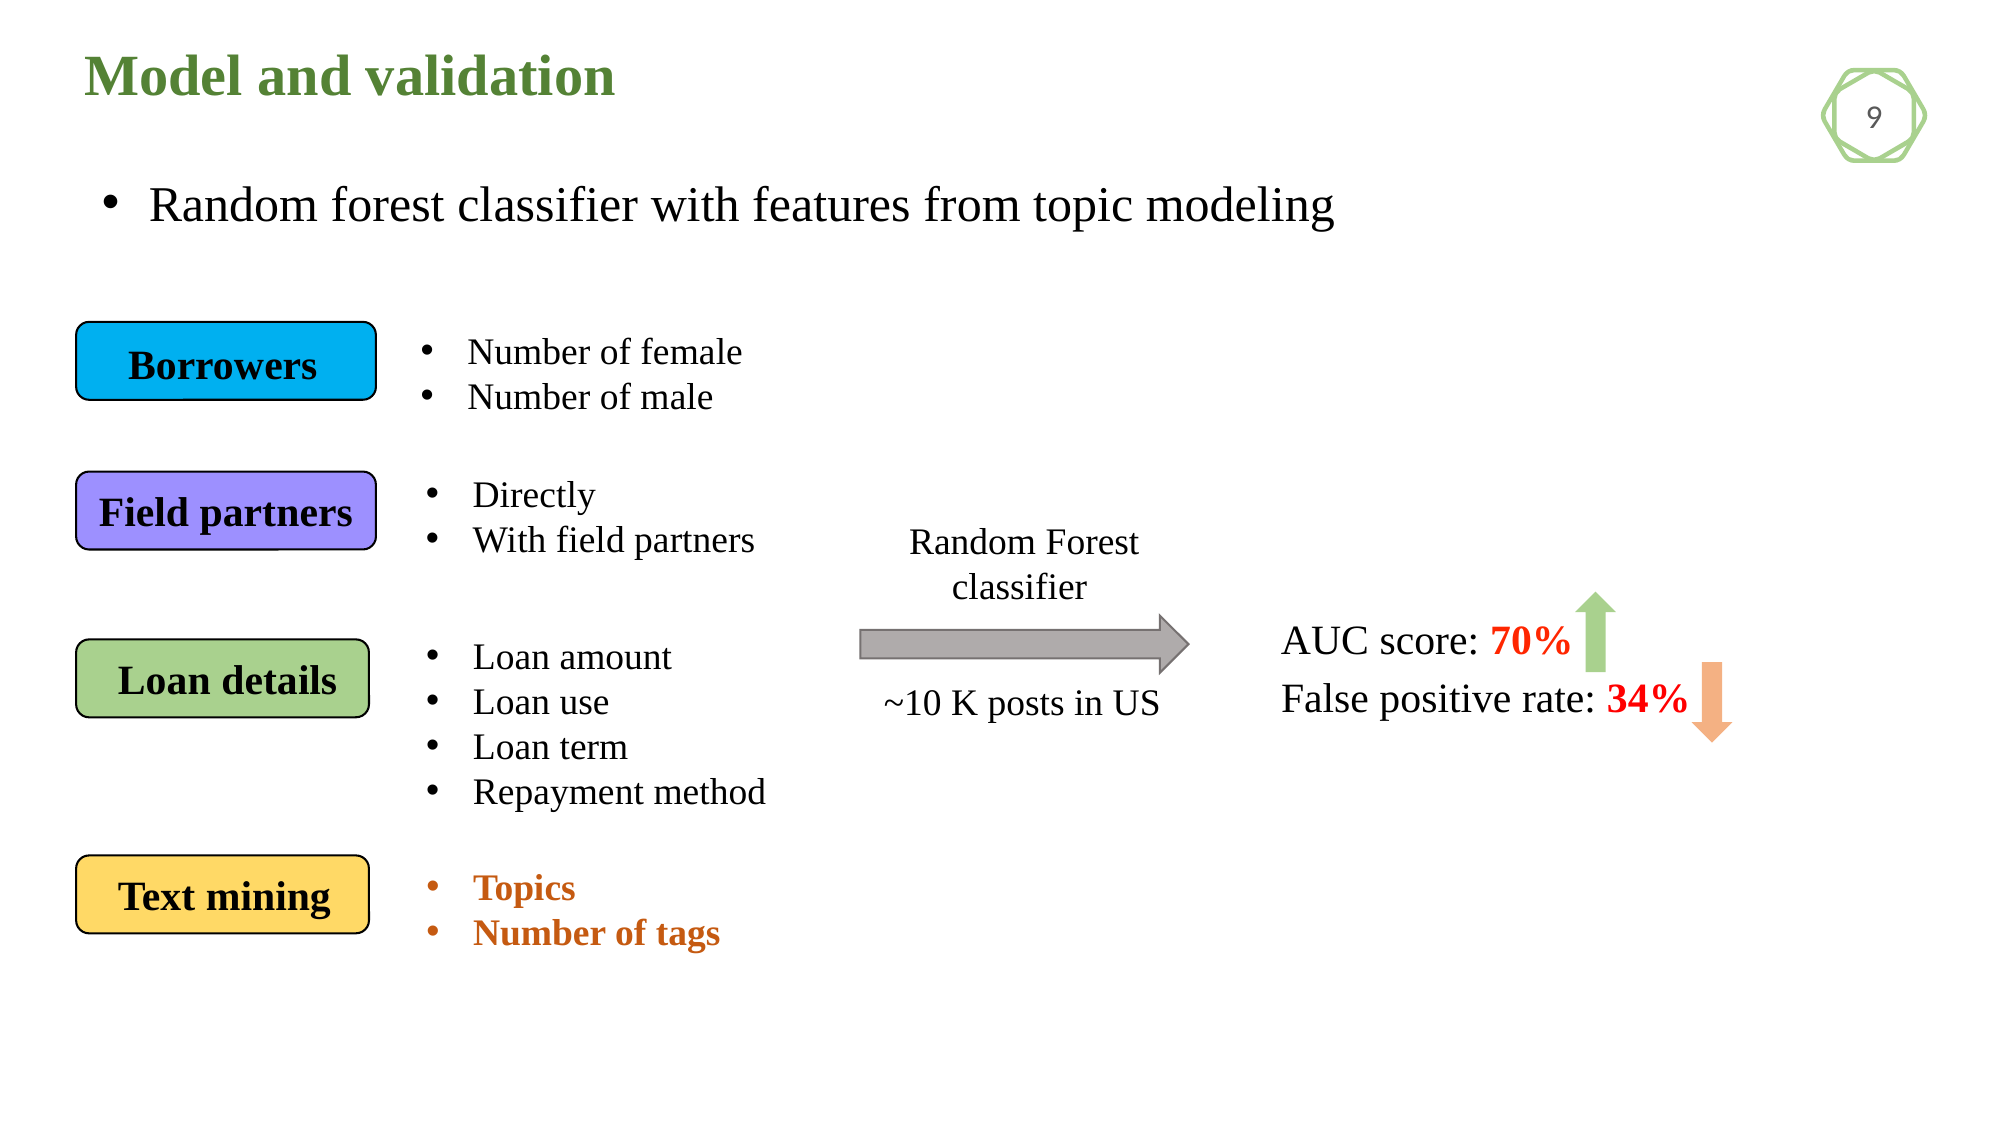

Model and validation

9
Random forest classifier with features from topic modeling
Number of female
Number of male

Borrowers
Directly
With field partners

Field partners
Random Forest classifier

AUC score: 70%
False positive rate: 34%

~10 K posts in US

Loan amount
Loan use
Loan term
Repayment method

Loan details
Topics
Number of tags

Text mining